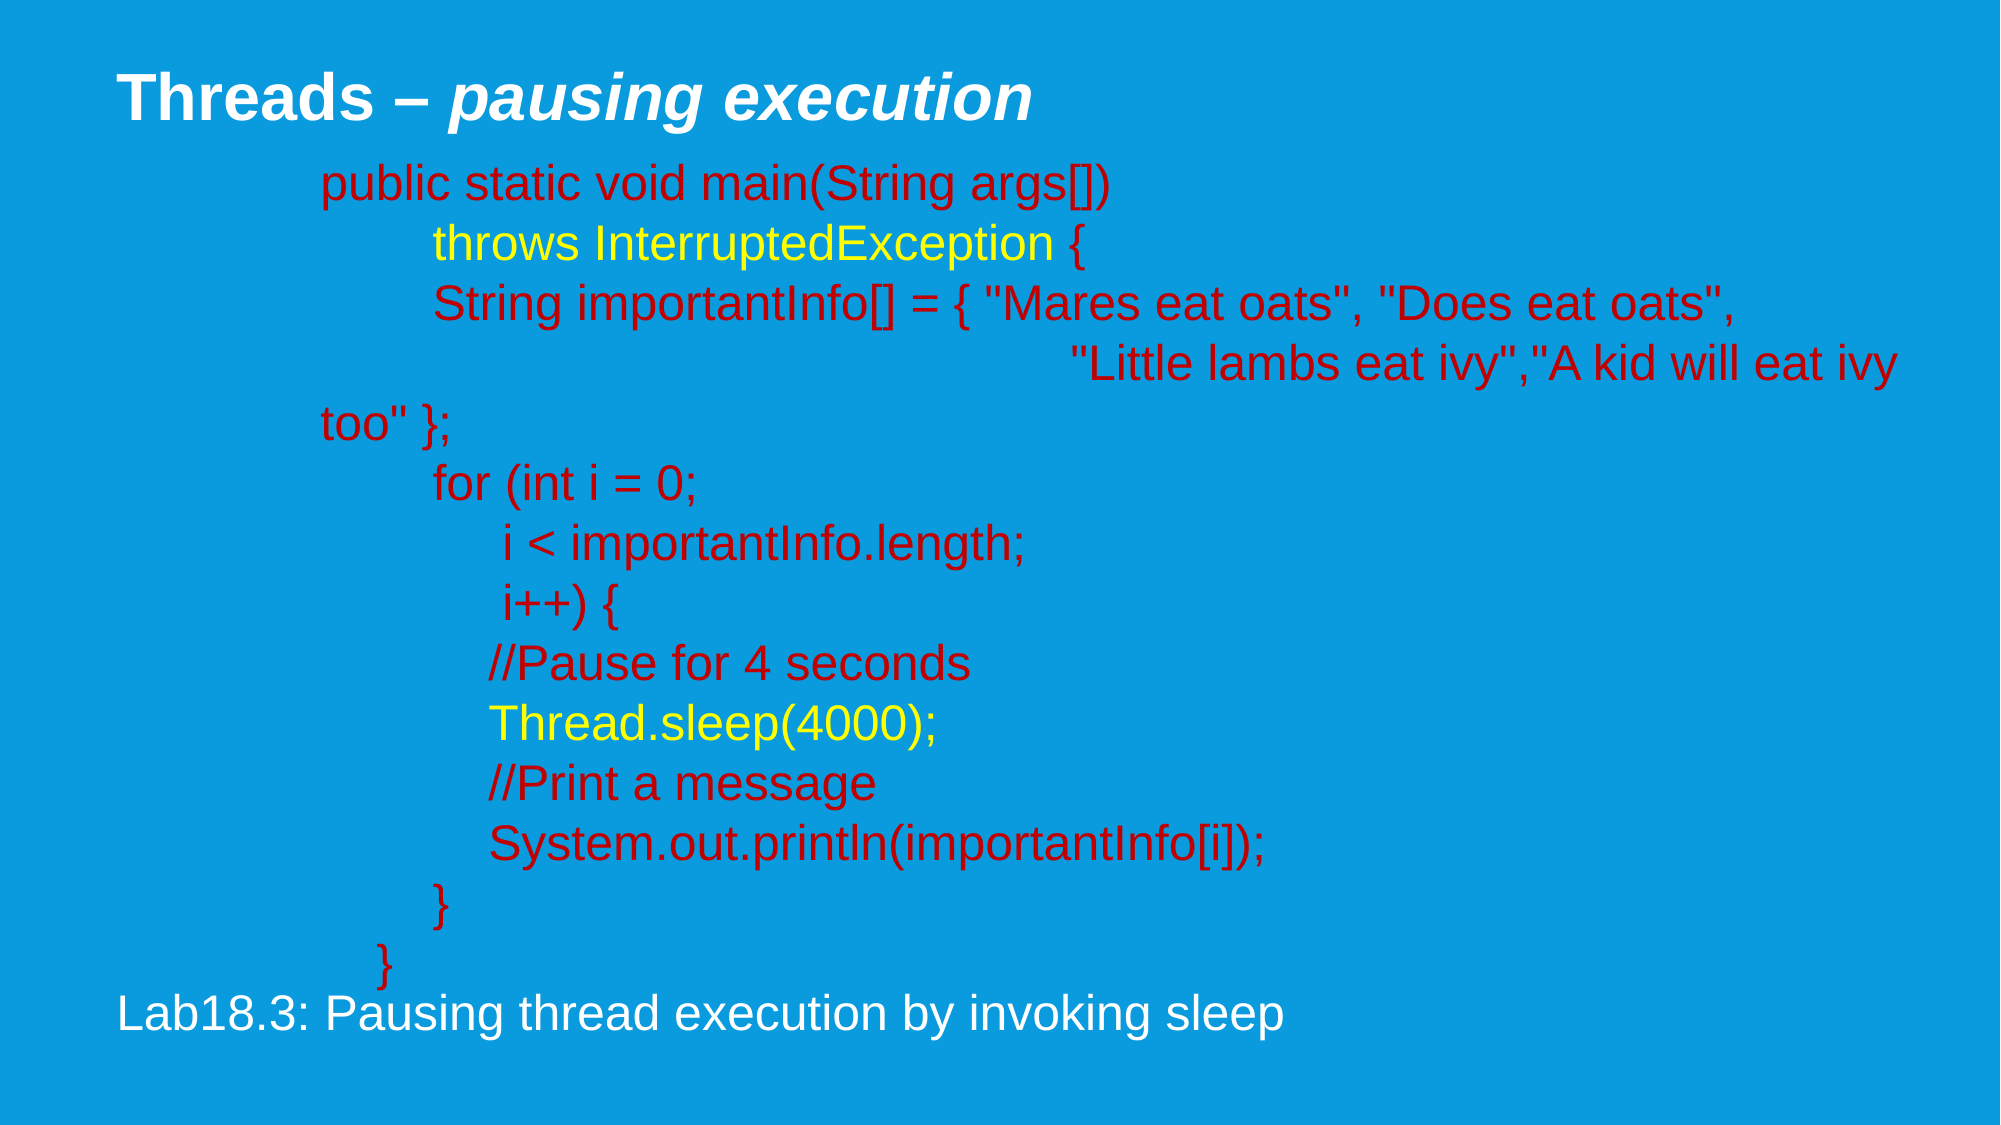

Threads – pausing execution
# exceptions
public static void main(String args[])
        throws InterruptedException {
        String importantInfo[] = { "Mares eat oats", "Does eat oats",
					"Little lambs eat ivy","A kid will eat ivy too" };
        for (int i = 0;
             i < importantInfo.length;
             i++) {
            //Pause for 4 seconds
            Thread.sleep(4000);
            //Print a message
            System.out.println(importantInfo[i]);
        }
    }

Lab18.3: Pausing thread execution by invoking sleep